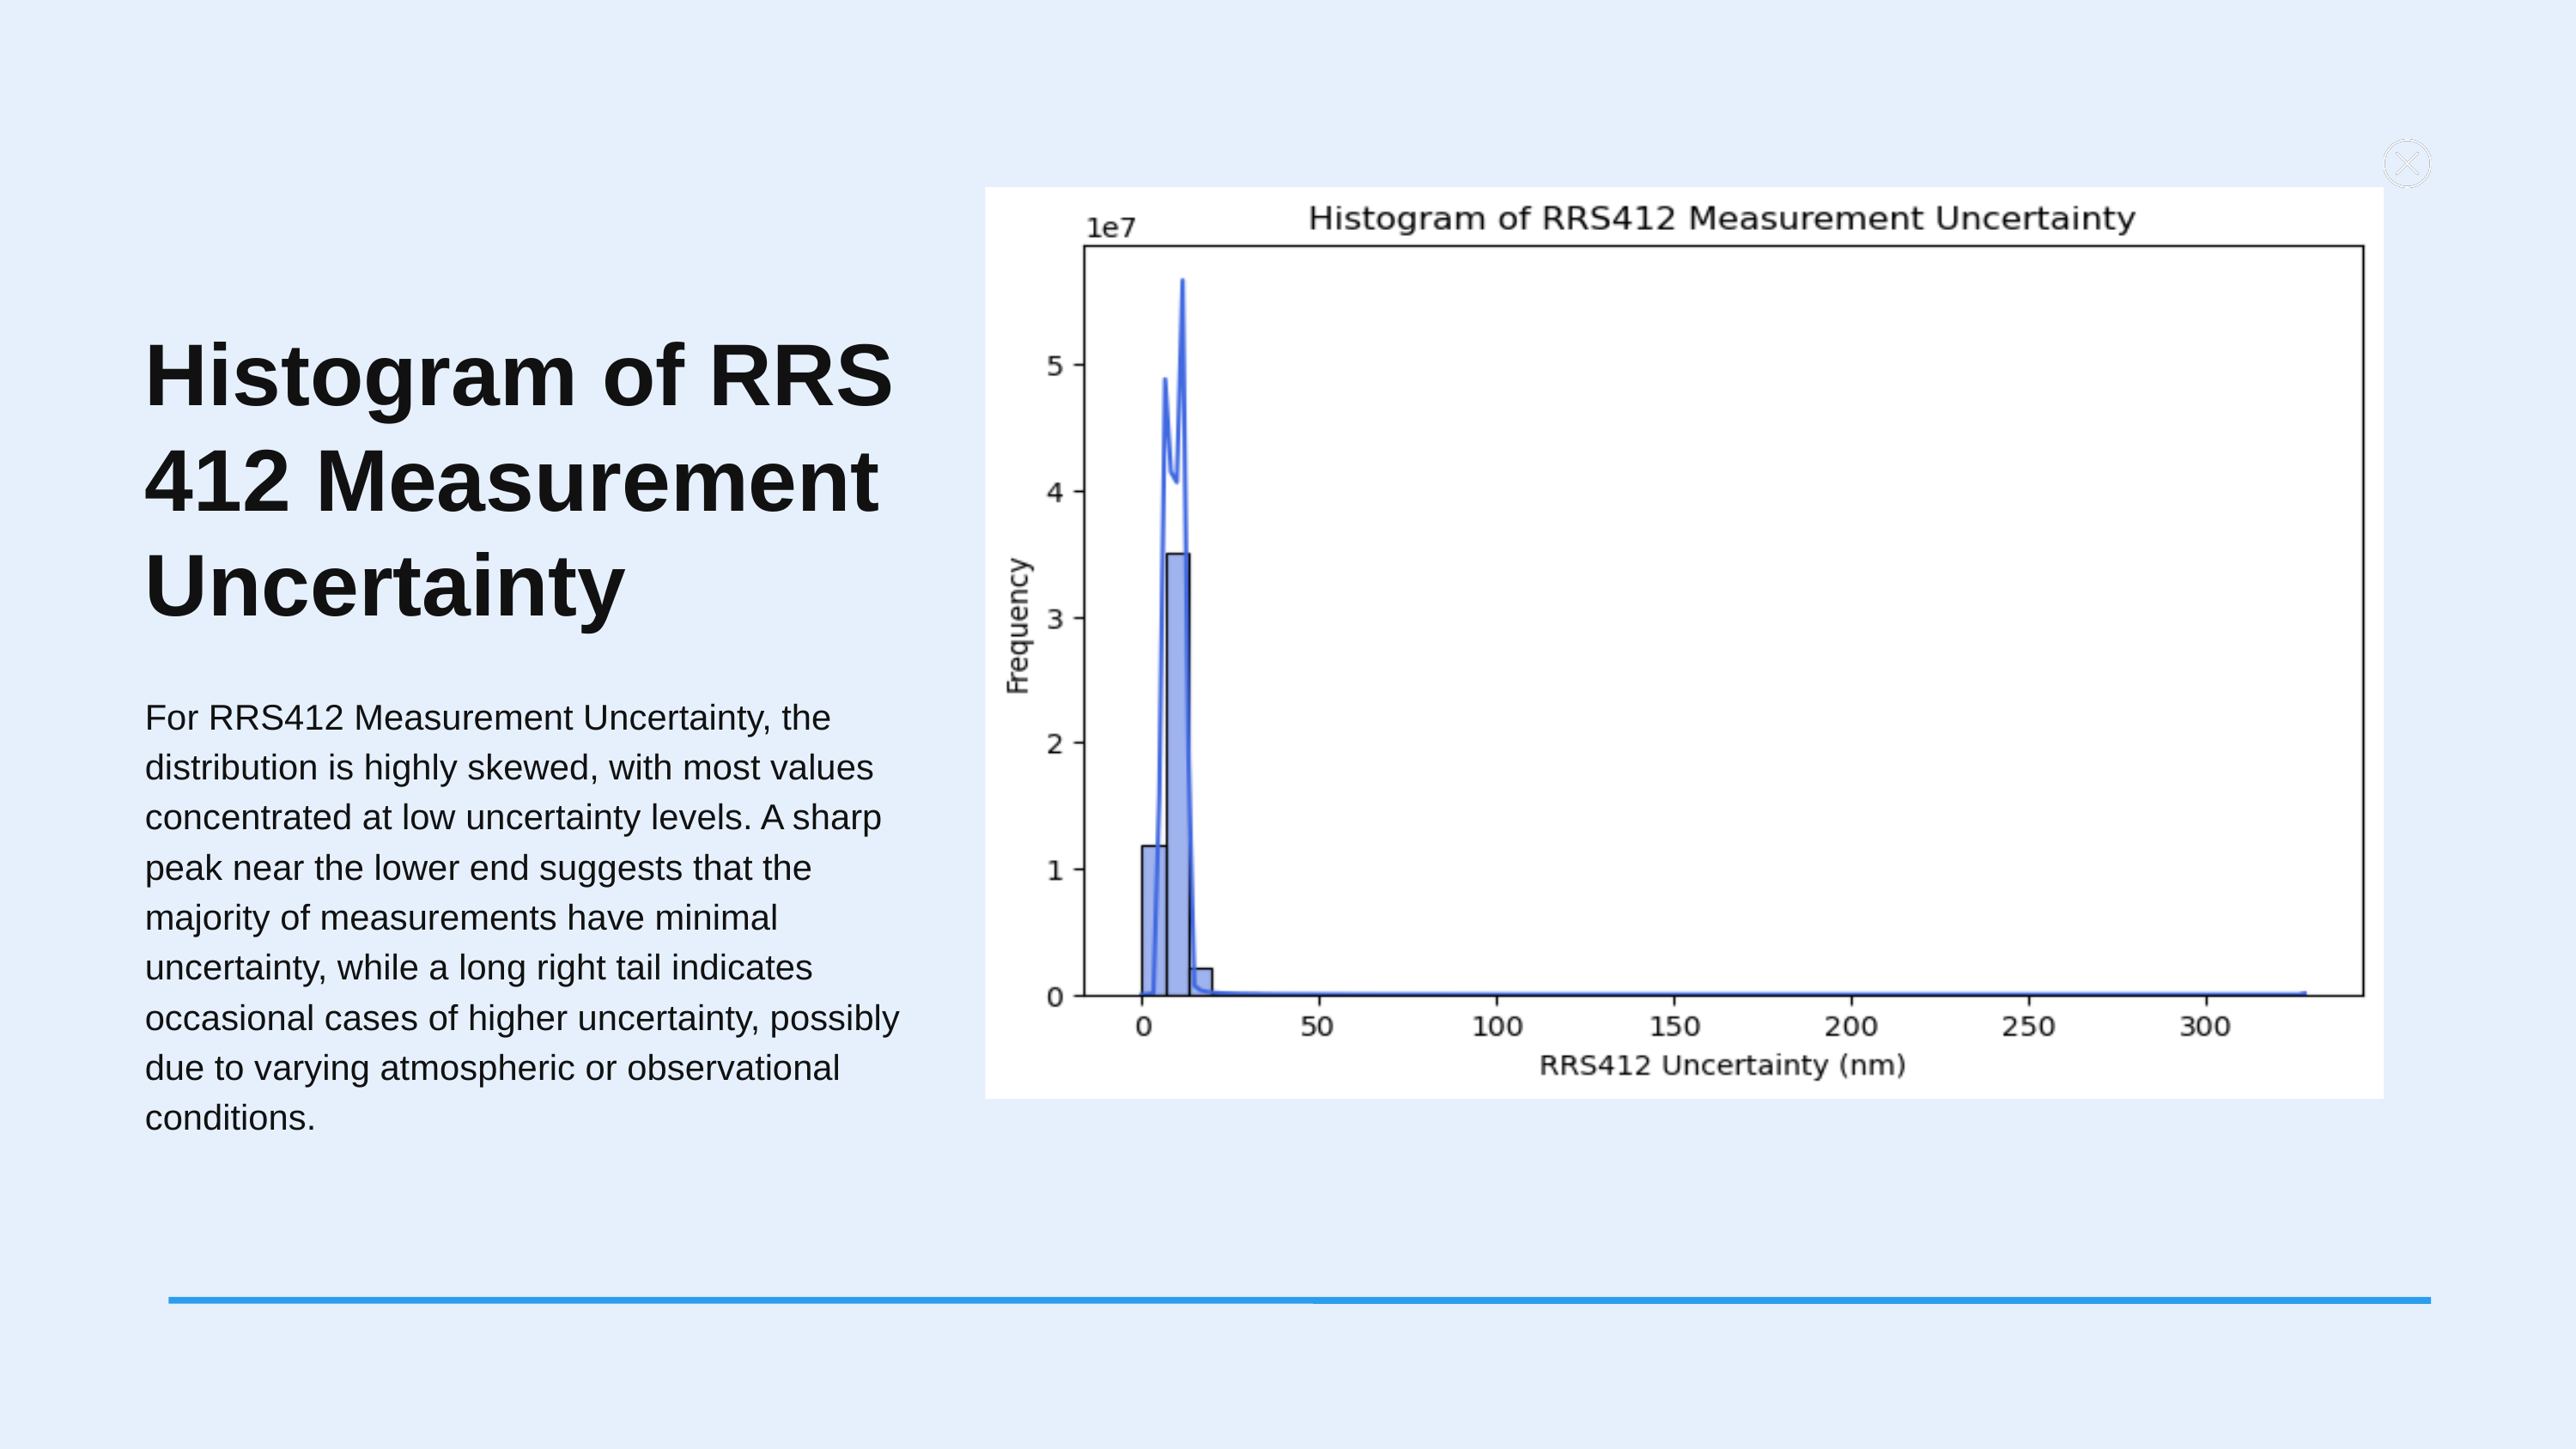

Histogram of RRS 412 Measurement Uncertainty
For RRS412 Measurement Uncertainty, the distribution is highly skewed, with most values concentrated at low uncertainty levels. A sharp peak near the lower end suggests that the majority of measurements have minimal uncertainty, while a long right tail indicates occasional cases of higher uncertainty, possibly due to varying atmospheric or observational conditions.